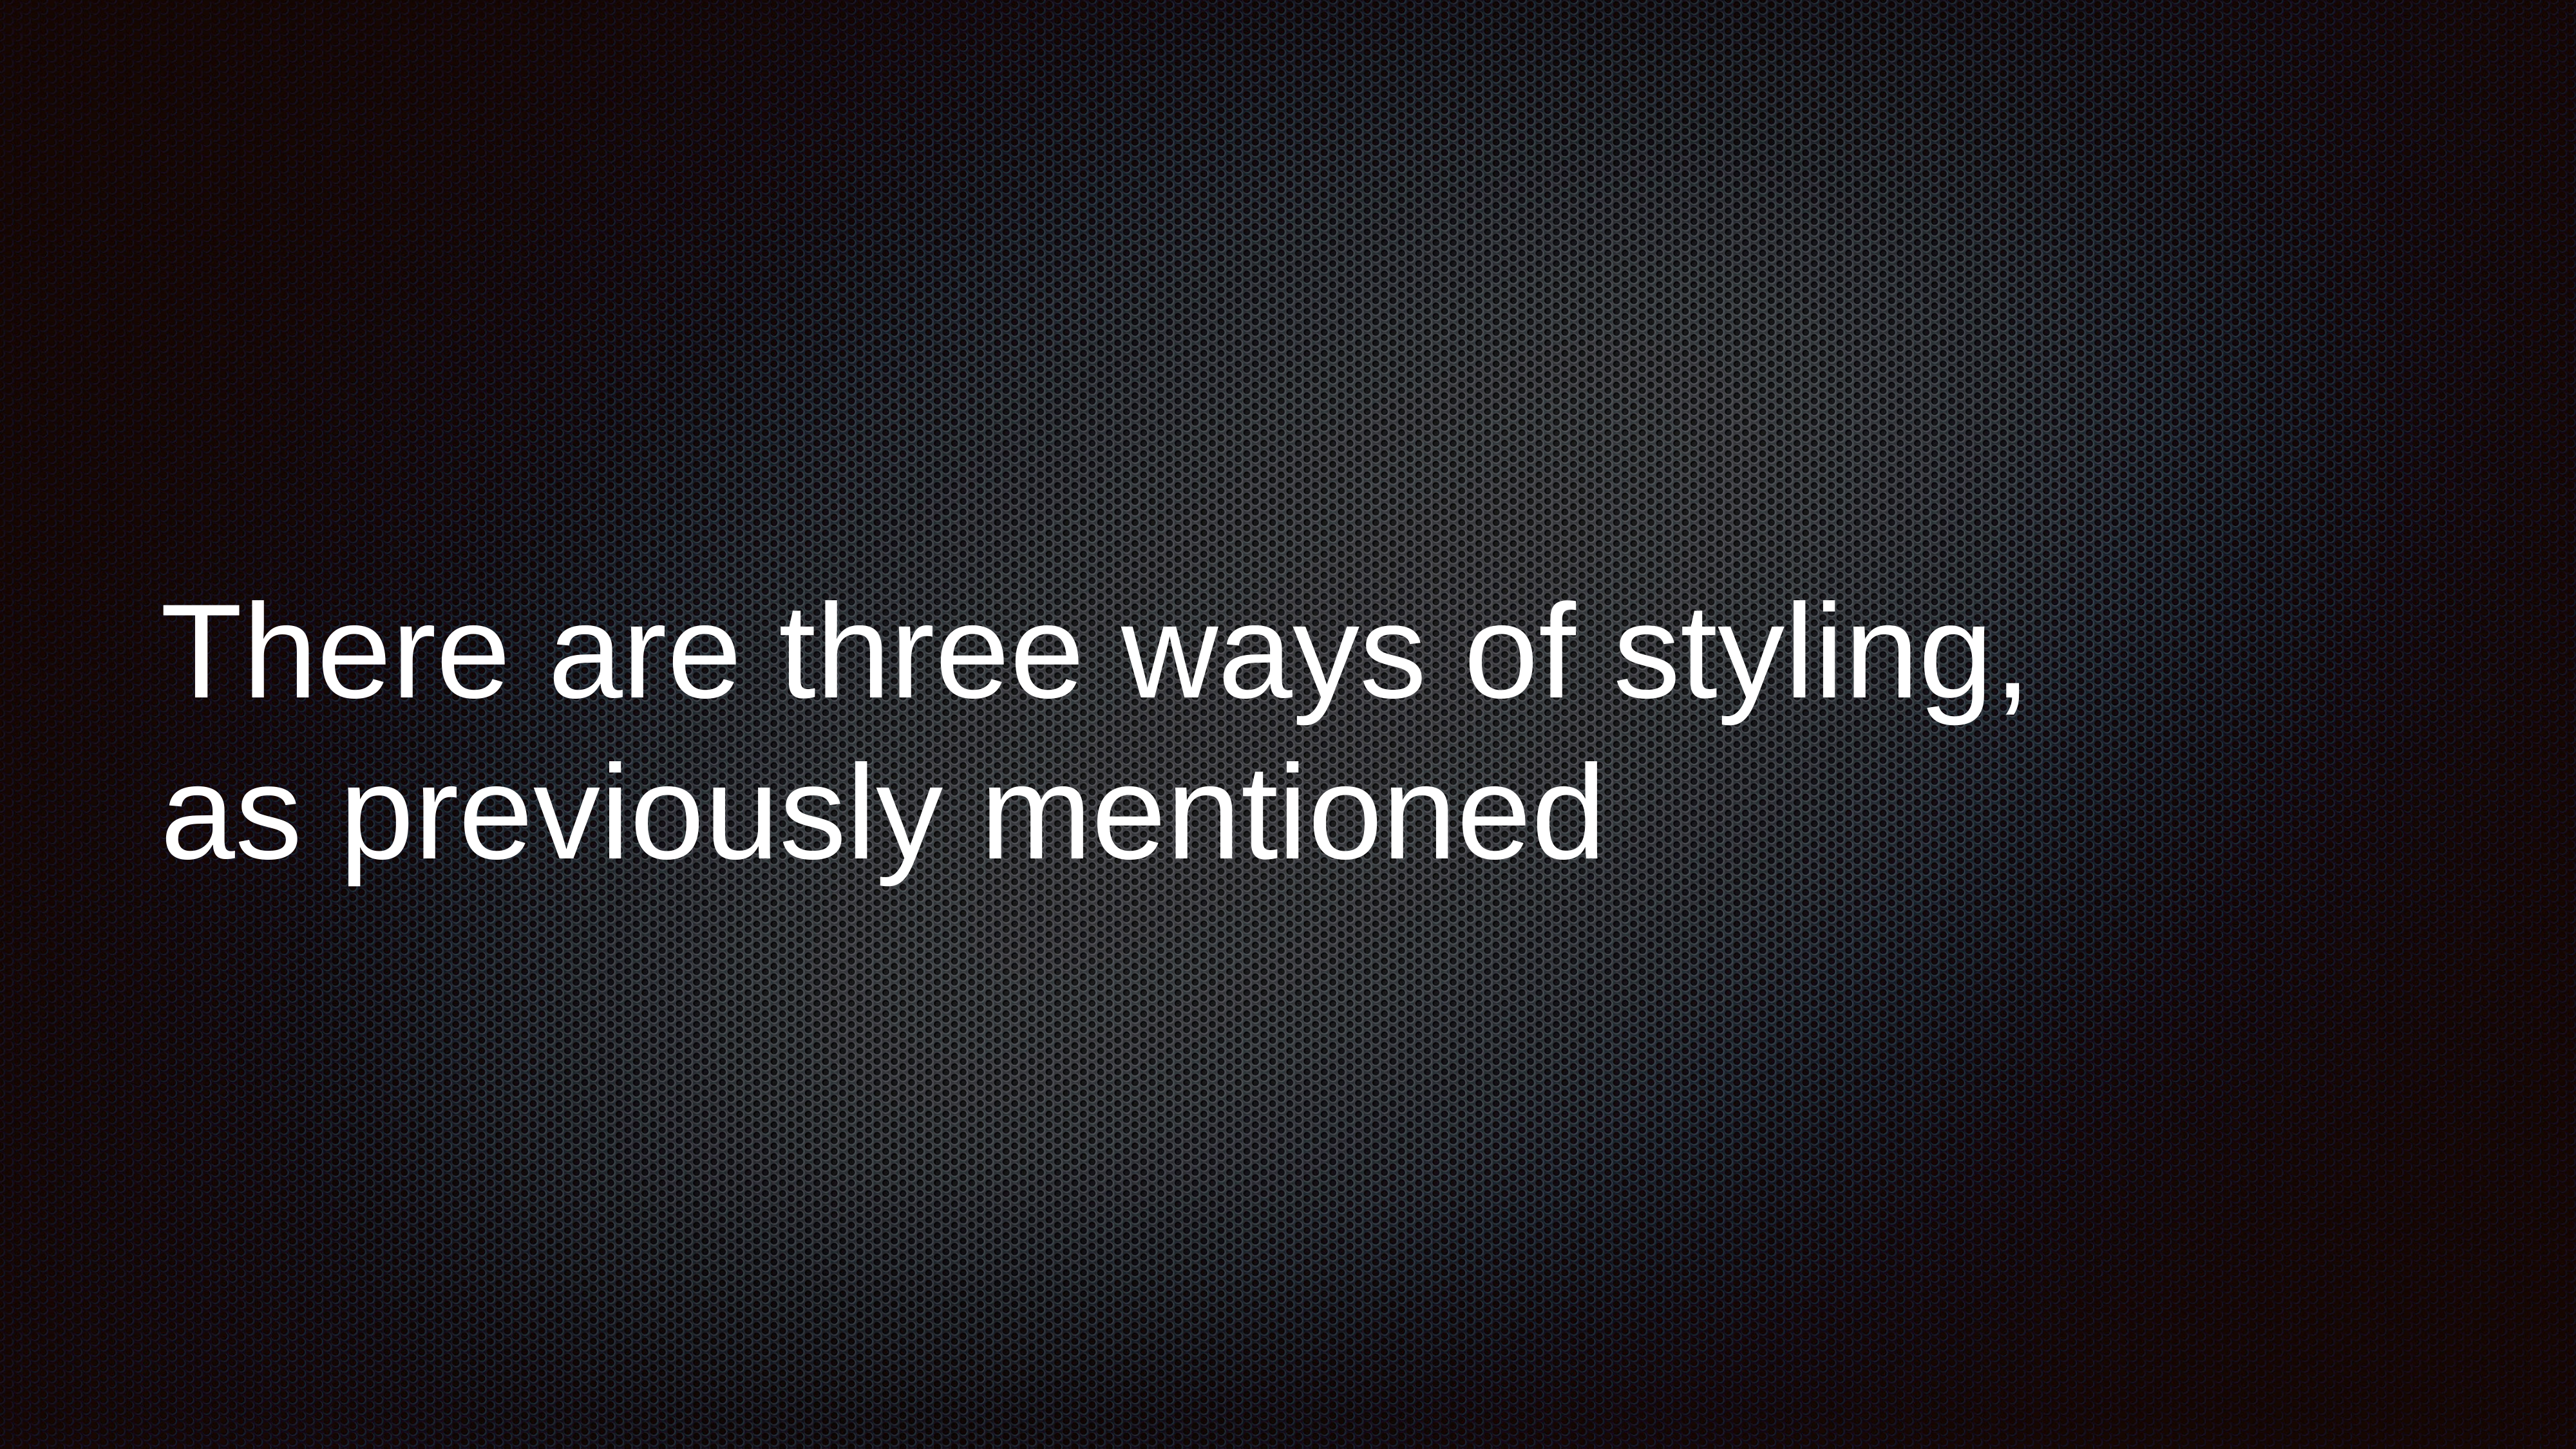

# There are three ways of styling,
as previously mentioned